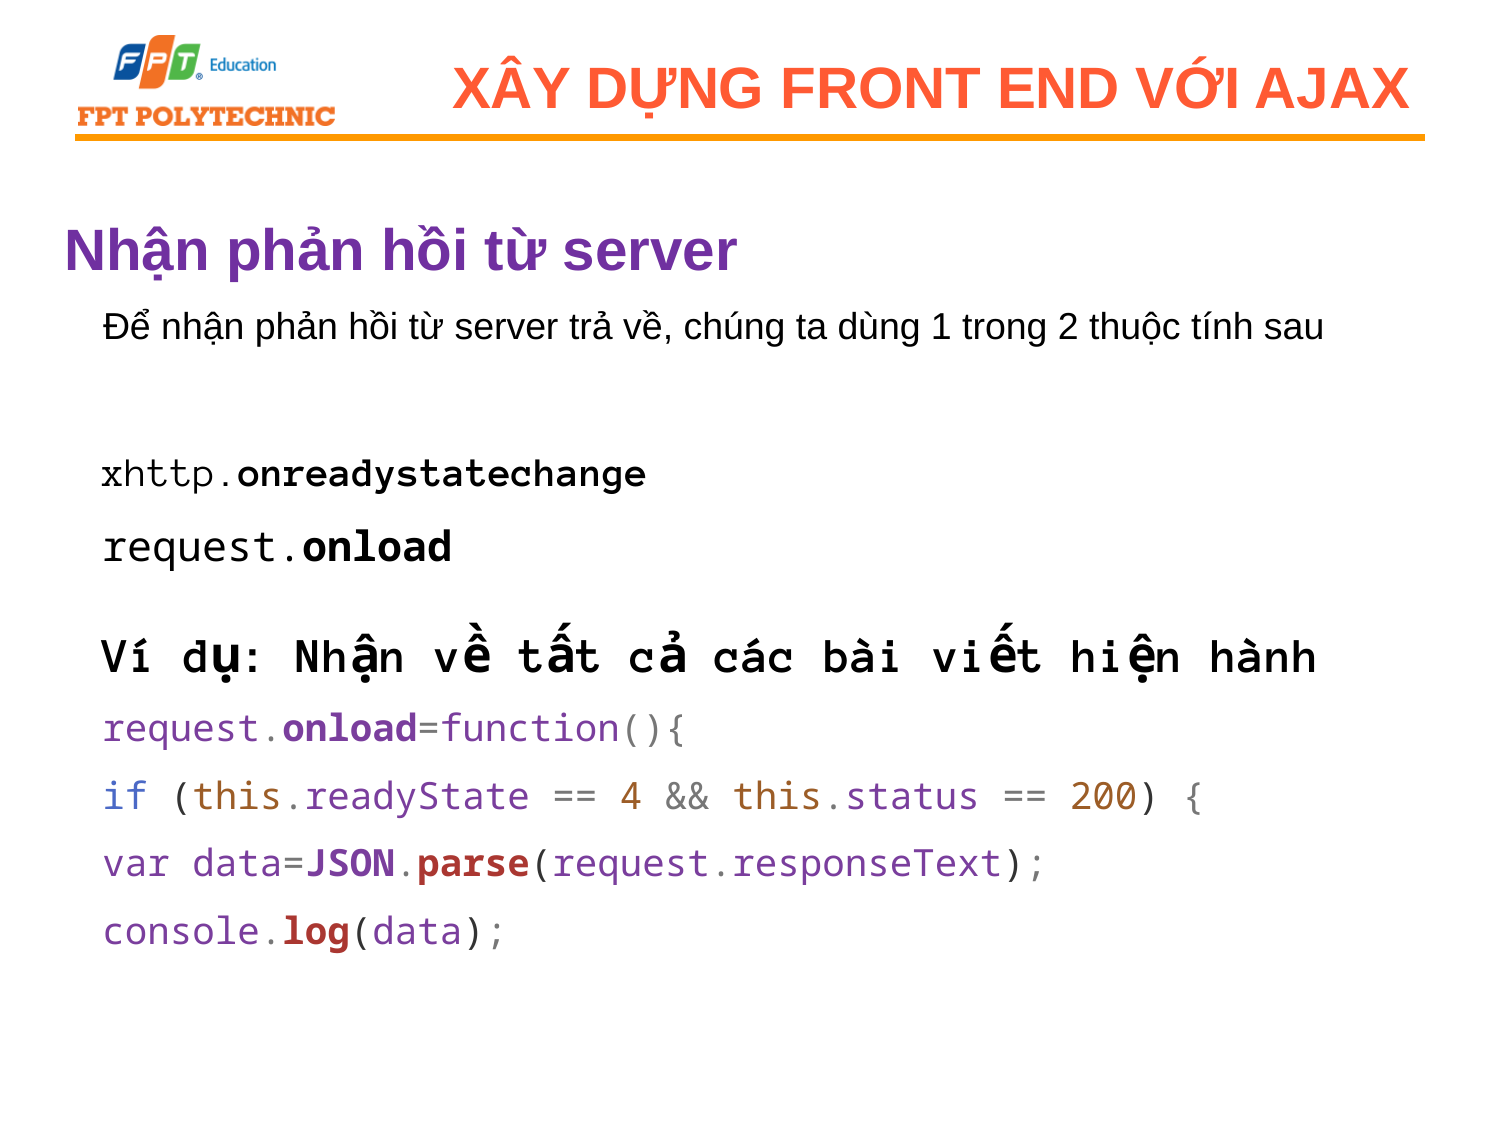

# Xây dựng Front end với ajax
Nhận phản hồi từ server
Để nhận phản hồi từ server trả về, chúng ta dùng 1 trong 2 thuộc tính sau
xhttp.onreadystatechange
request.onload
Ví dụ: Nhận về tất cả các bài viết hiện hành
request.onload=function(){
if (this.readyState == 4 && this.status == 200) {
var data=JSON.parse(request.responseText);
console.log(data);